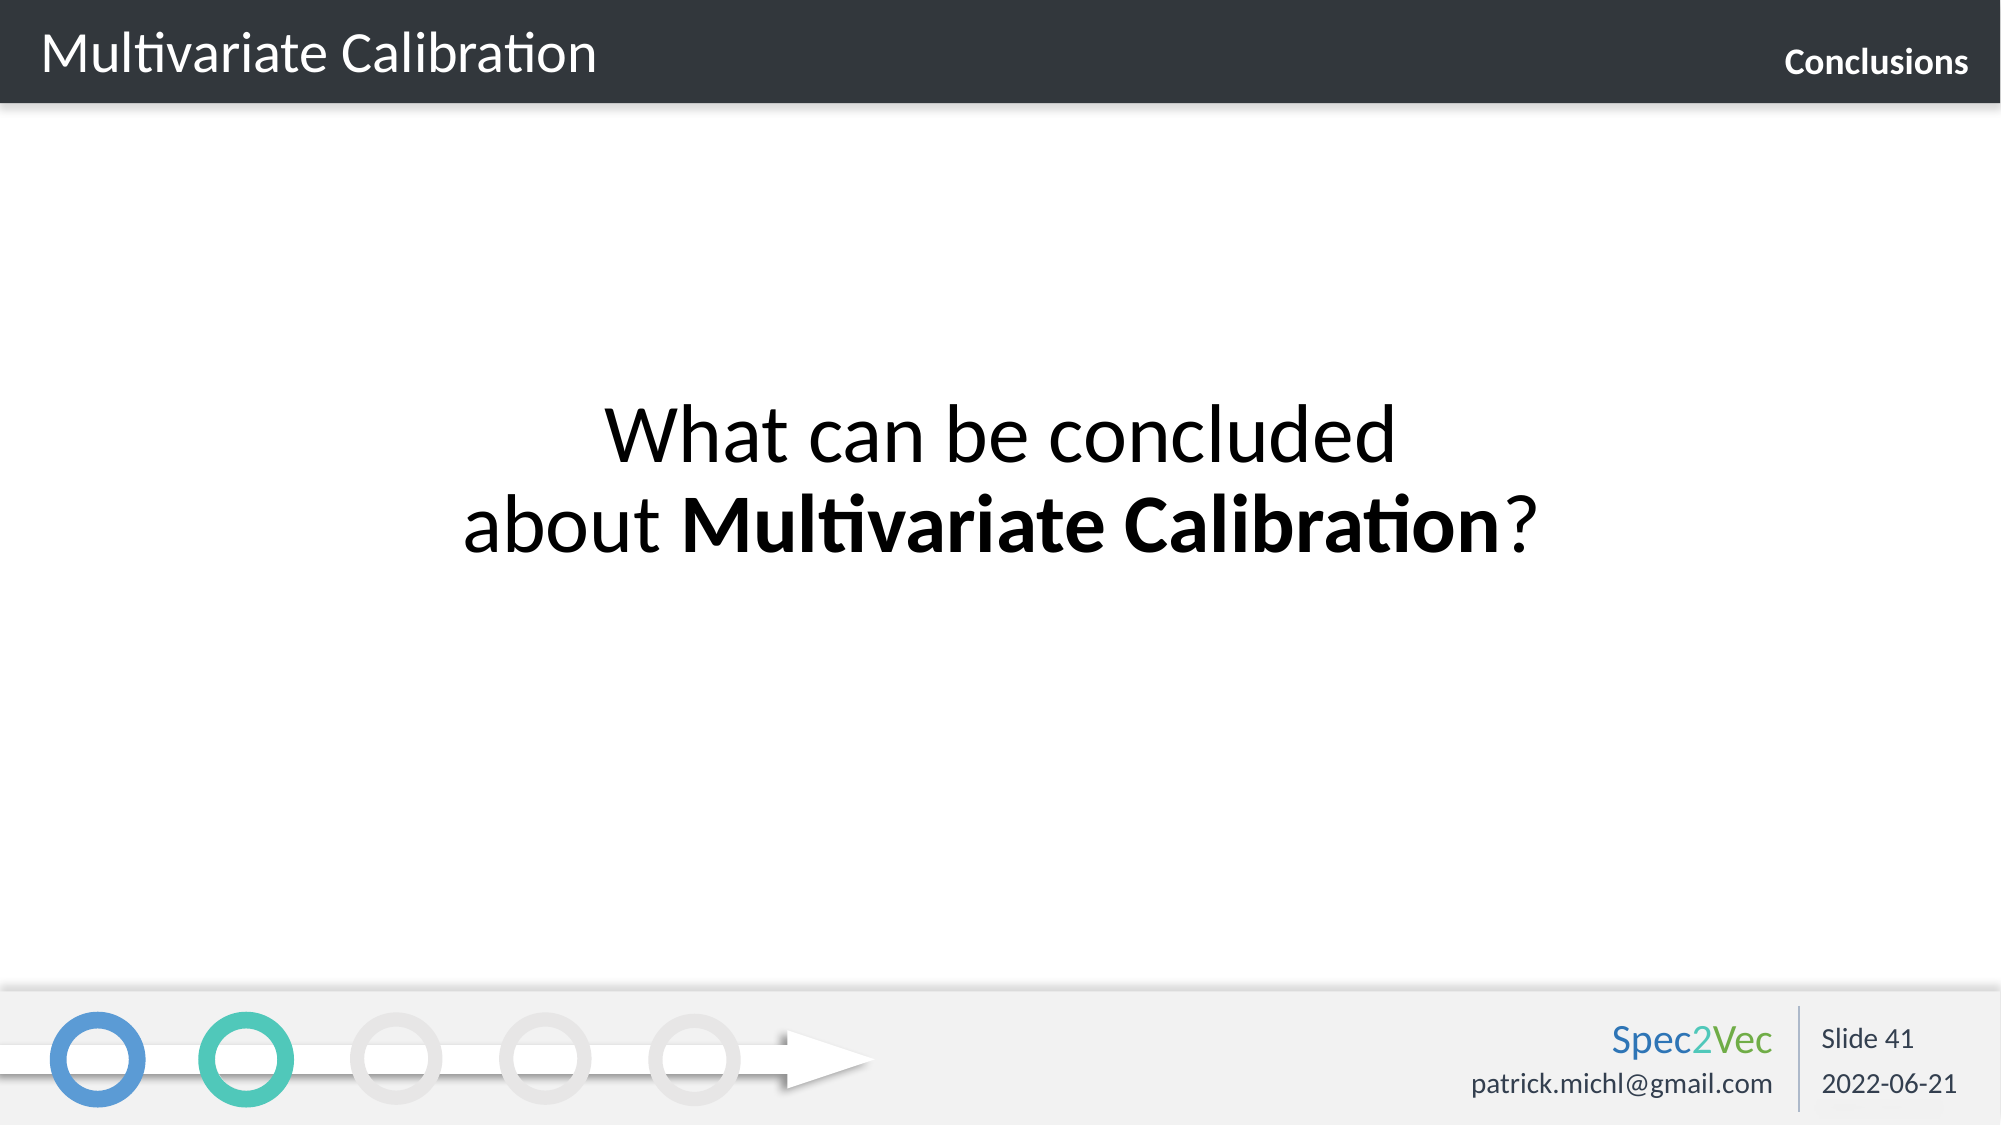

Multivariate Calibration
Conclusions
What can be concluded
about Multivariate Calibration?